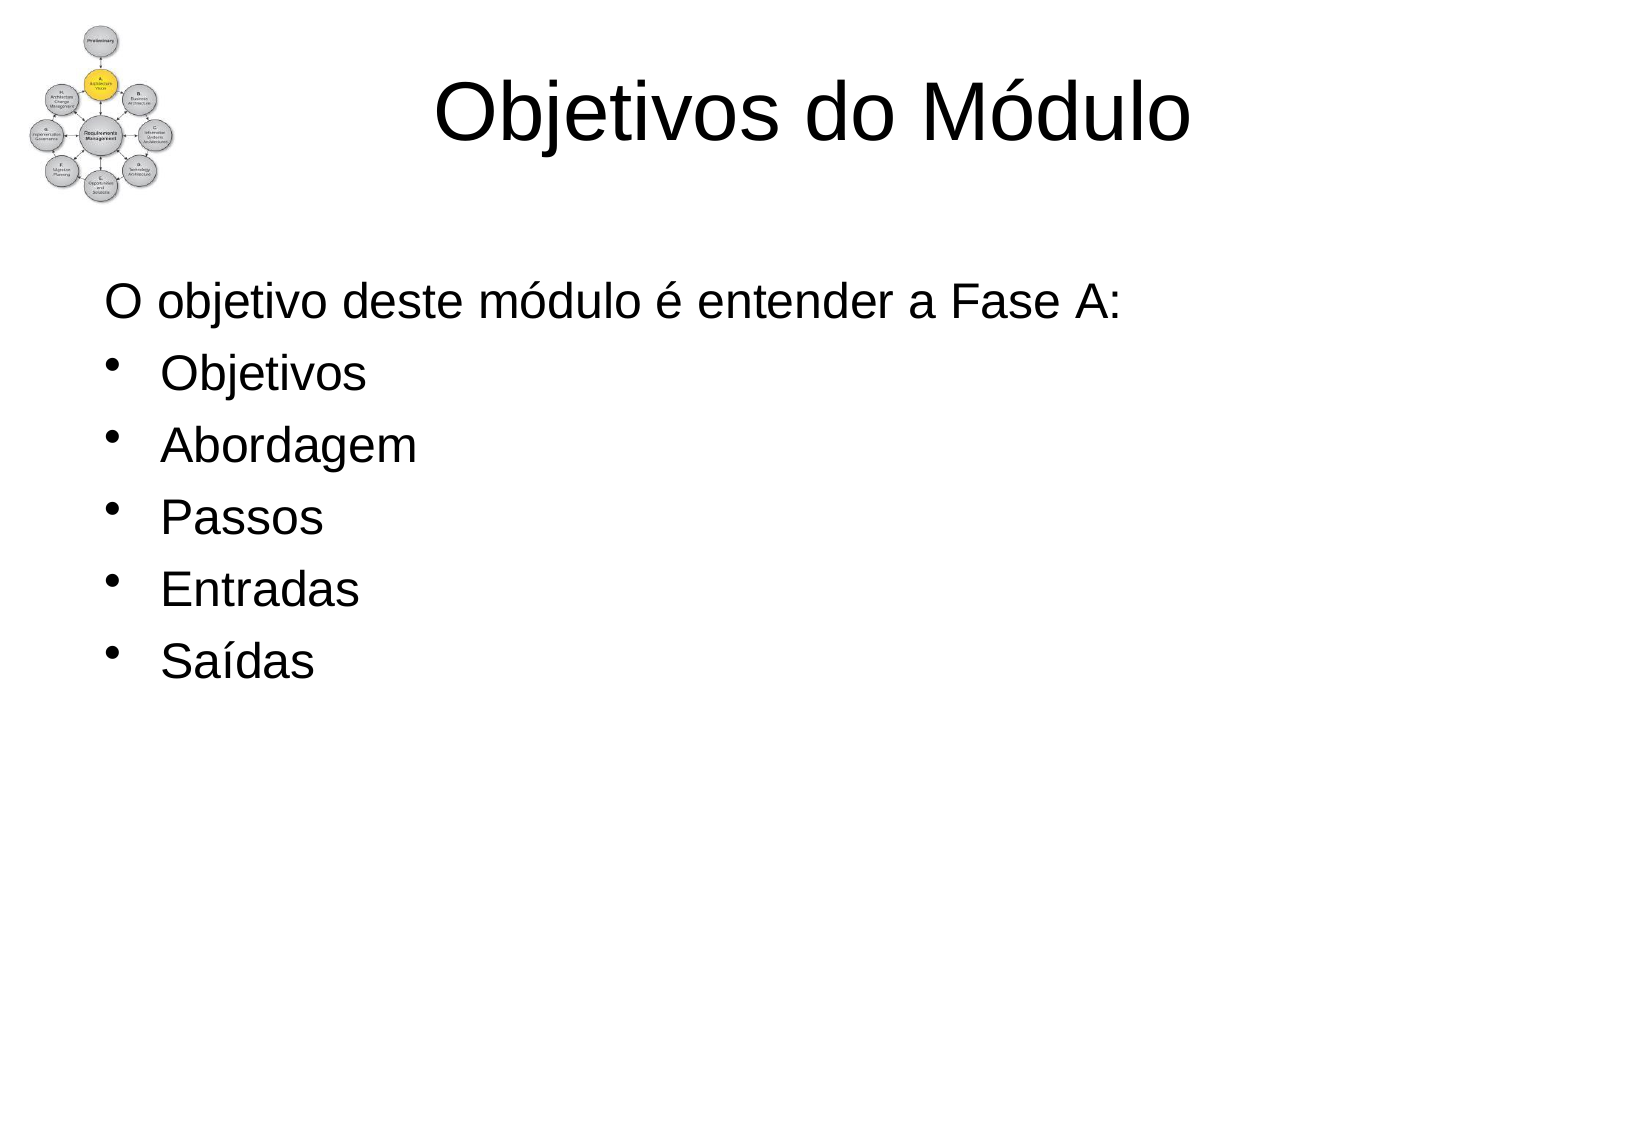

# Objetivos do Módulo
O objetivo deste módulo é entender a Fase A:
Objetivos
Abordagem
Passos
Entradas
Saídas